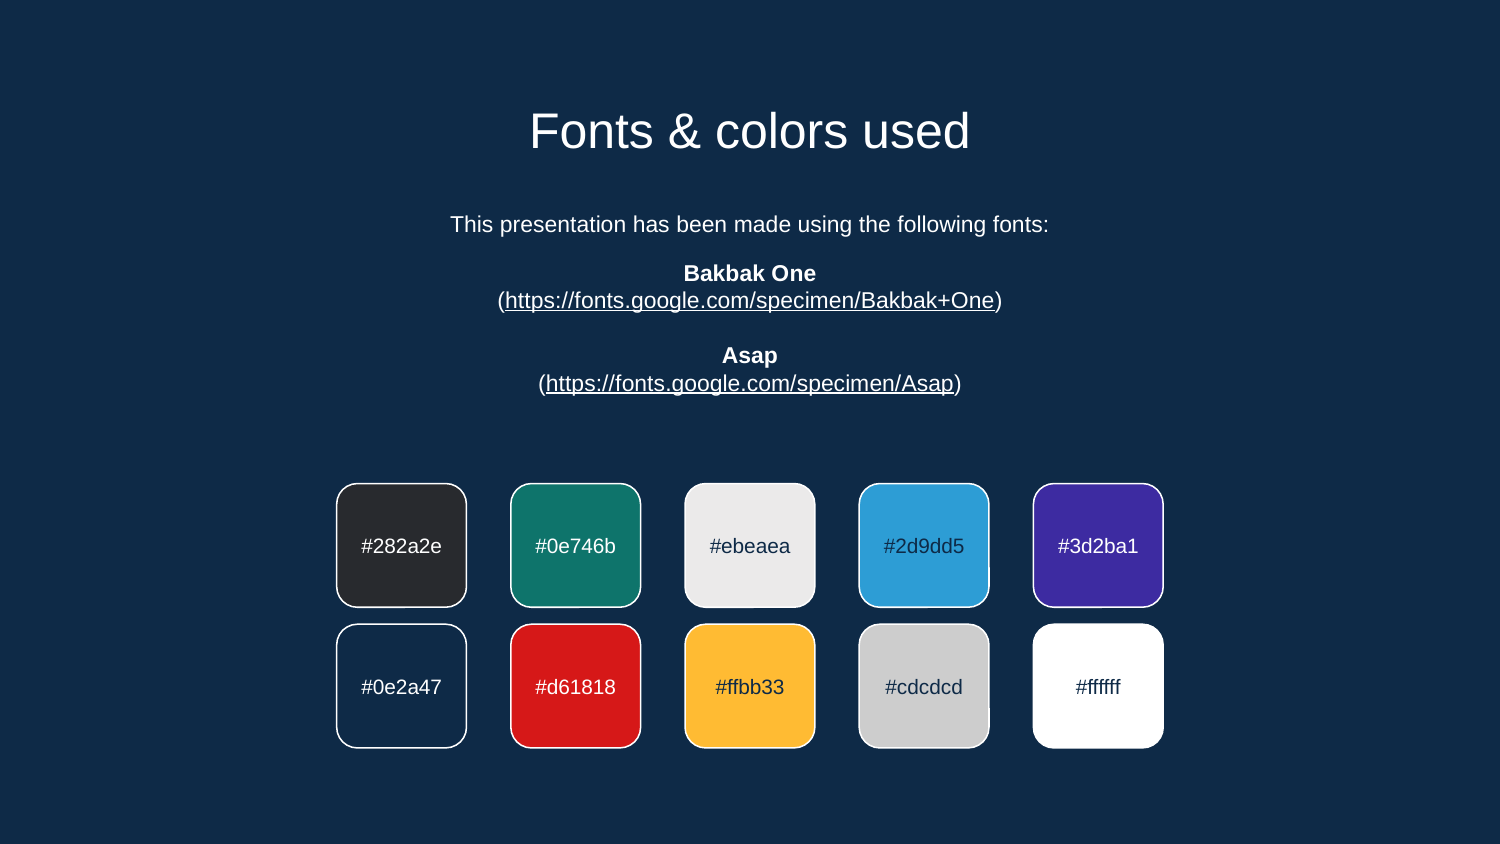

# Fonts & colors used
This presentation has been made using the following fonts:
Bakbak One
(https://fonts.google.com/specimen/Bakbak+One)

Asap
(https://fonts.google.com/specimen/Asap)

#282a2e
#0e746b
#ebeaea
#2d9dd5
#3d2ba1

#0e2a47
#d61818
#ffbb33
#cdcdcd
#ffffff